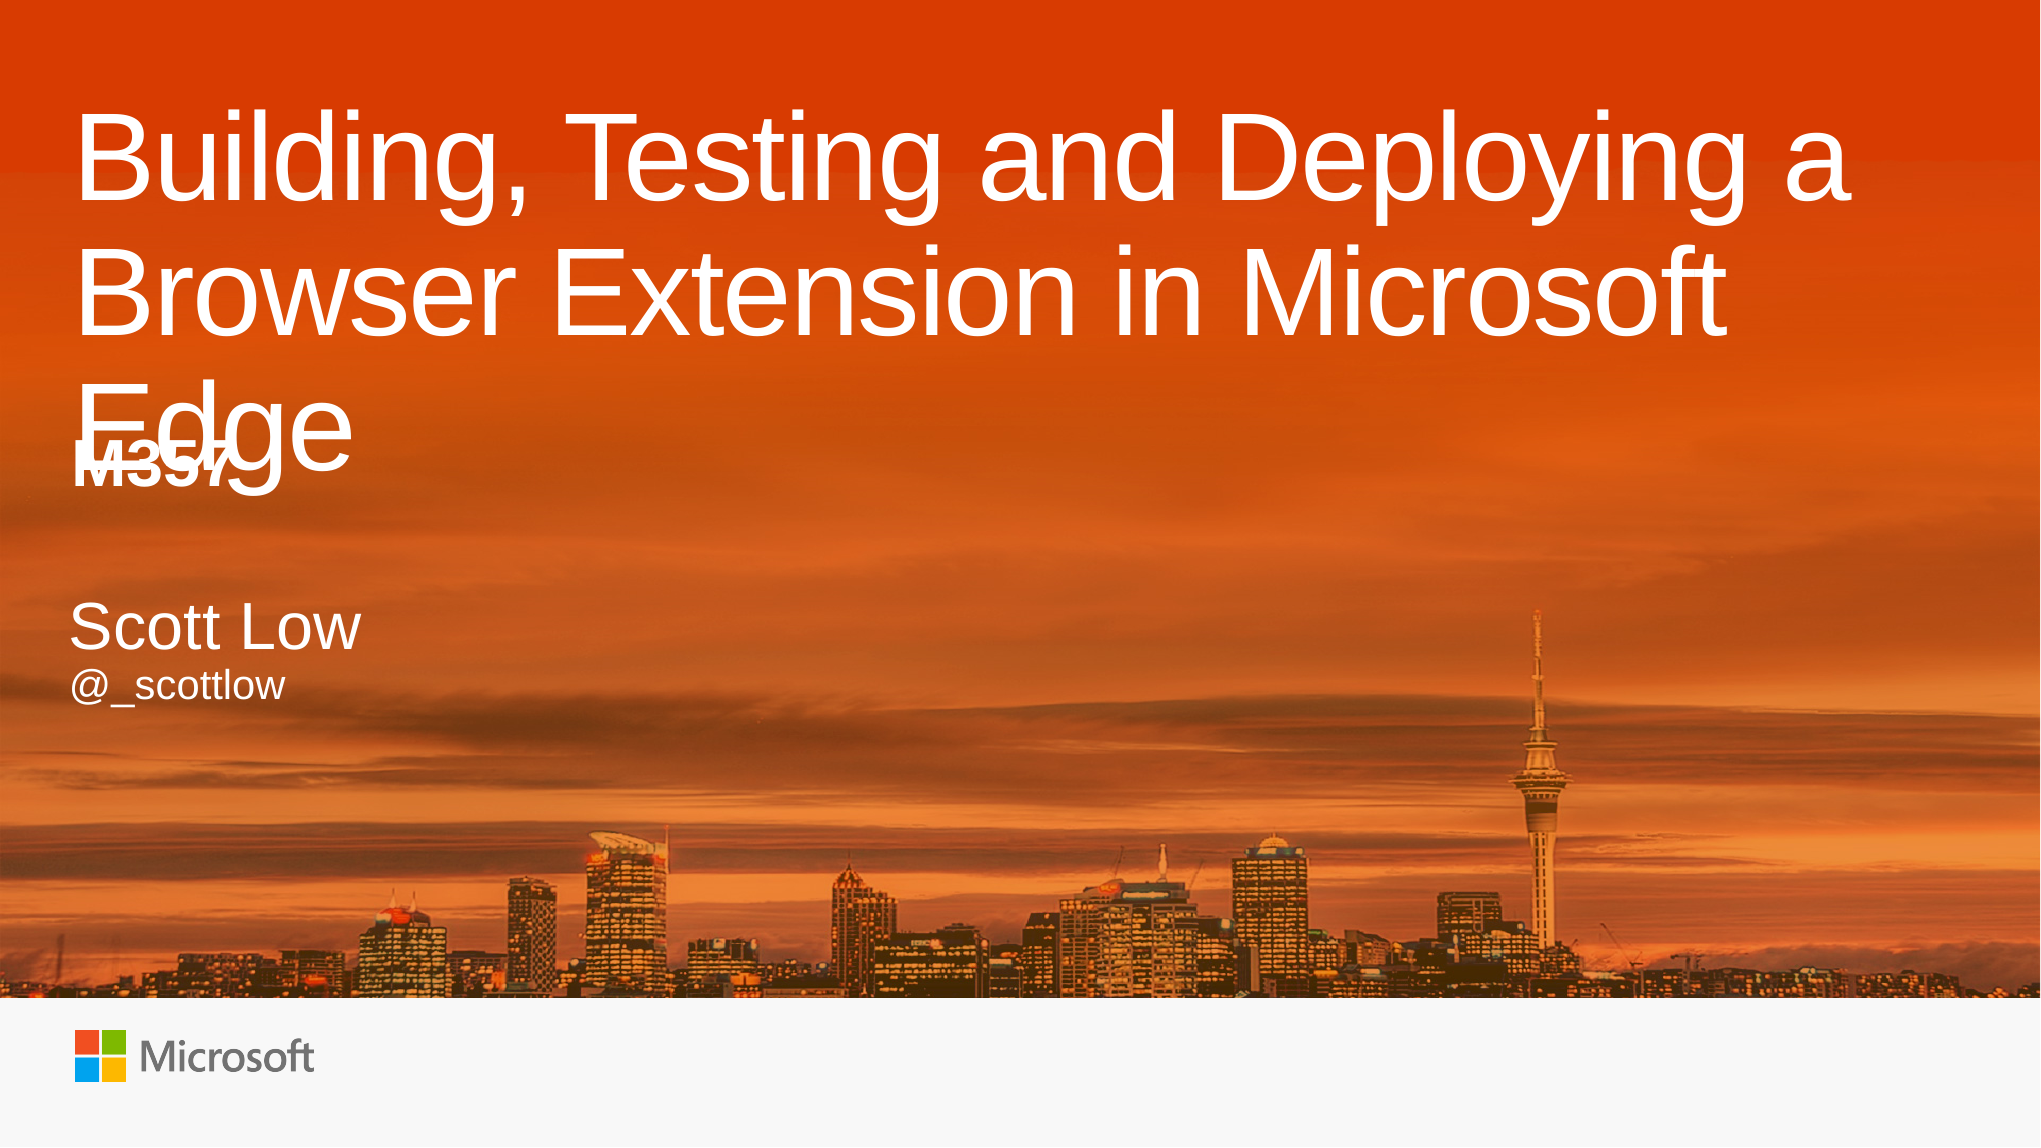

# Building, Testing and Deploying a Browser Extension in Microsoft Edge
M357
Scott Low
@_scottlow